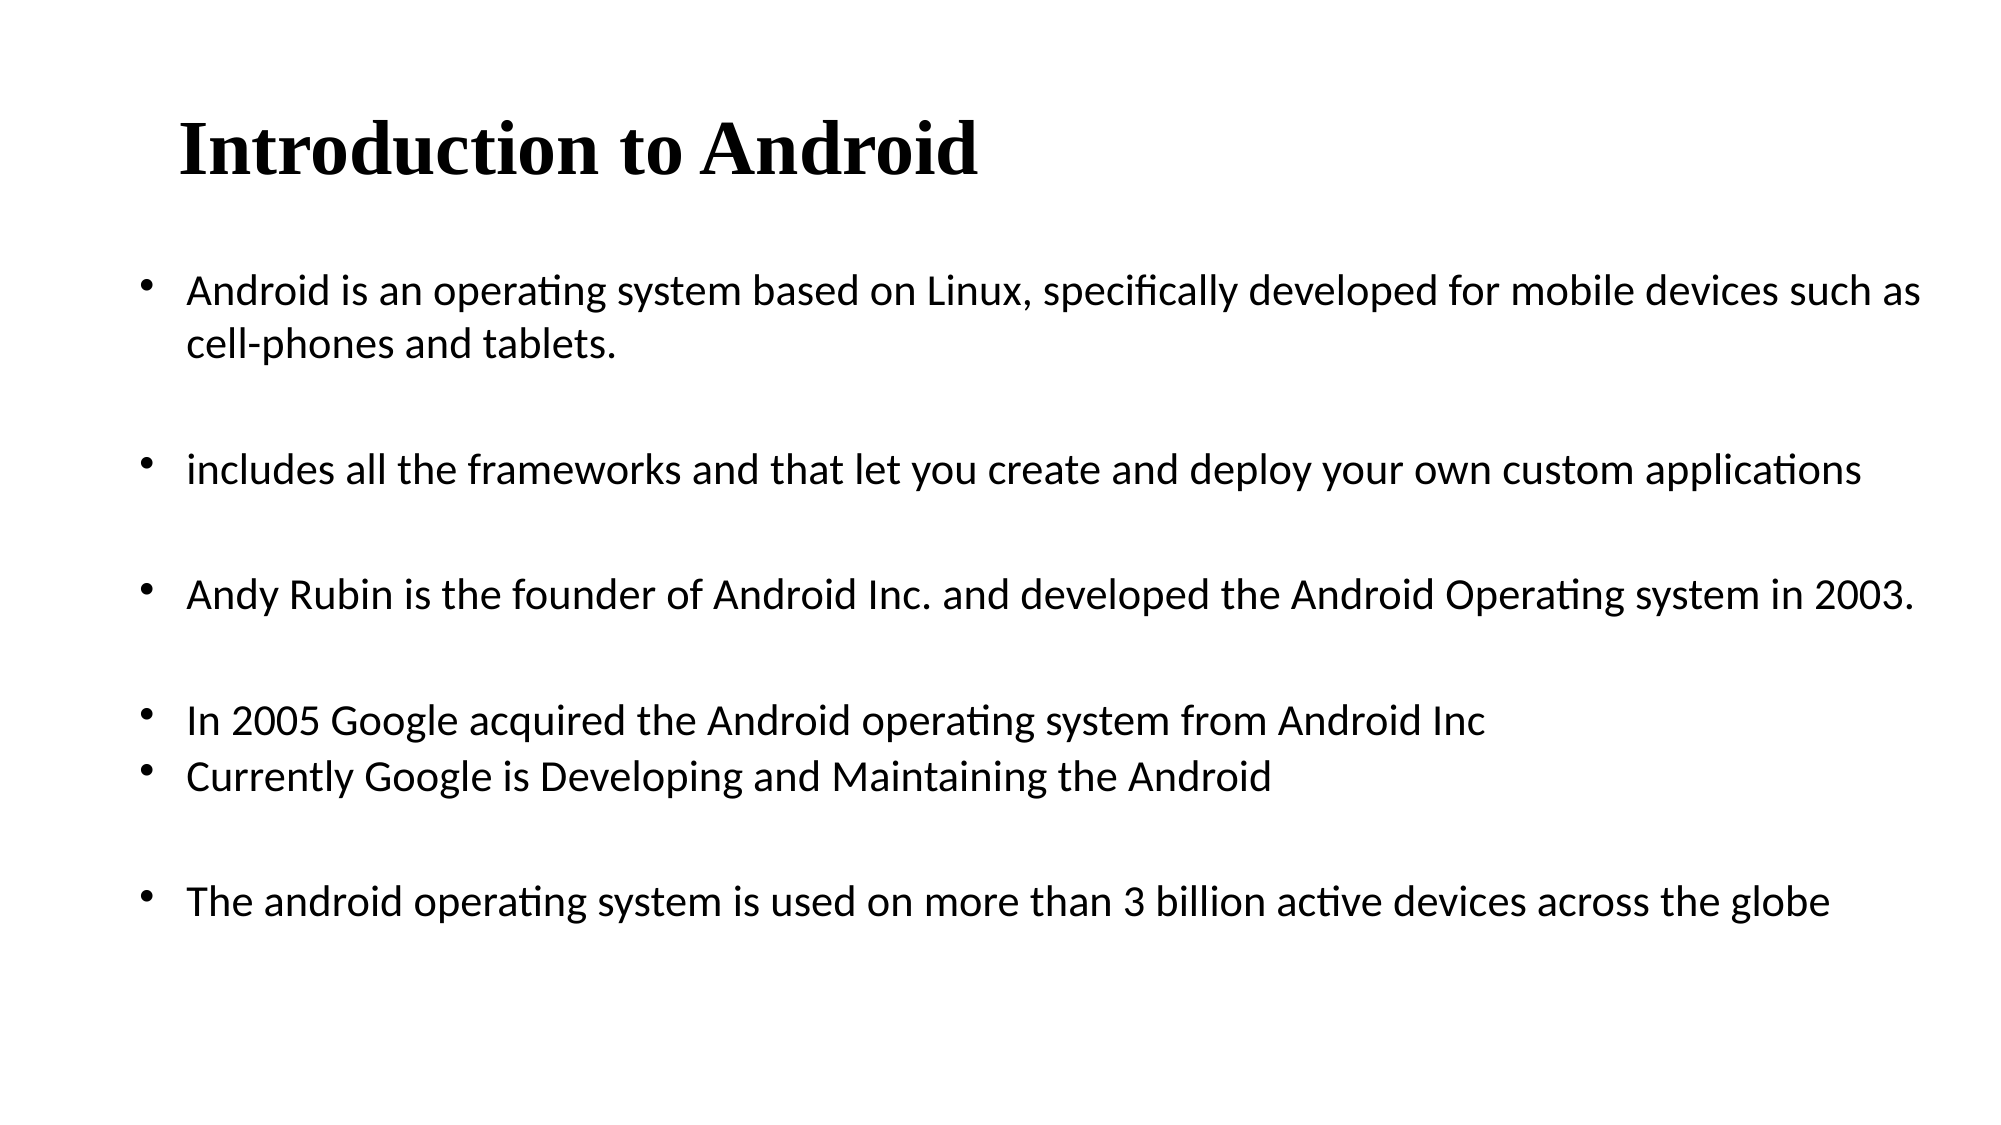

# Introduction to Android

Android is an operating system based on Linux, specifically developed for mobile devices such as cell-phones and tablets.

includes all the frameworks and that let you create and deploy your own custom applications

Andy Rubin is the founder of Android Inc. and developed the Android Operating system in 2003.

In 2005 Google acquired the Android operating system from Android Inc
Currently Google is Developing and Maintaining the Android

The android operating system is used on more than 3 billion active devices across the globe